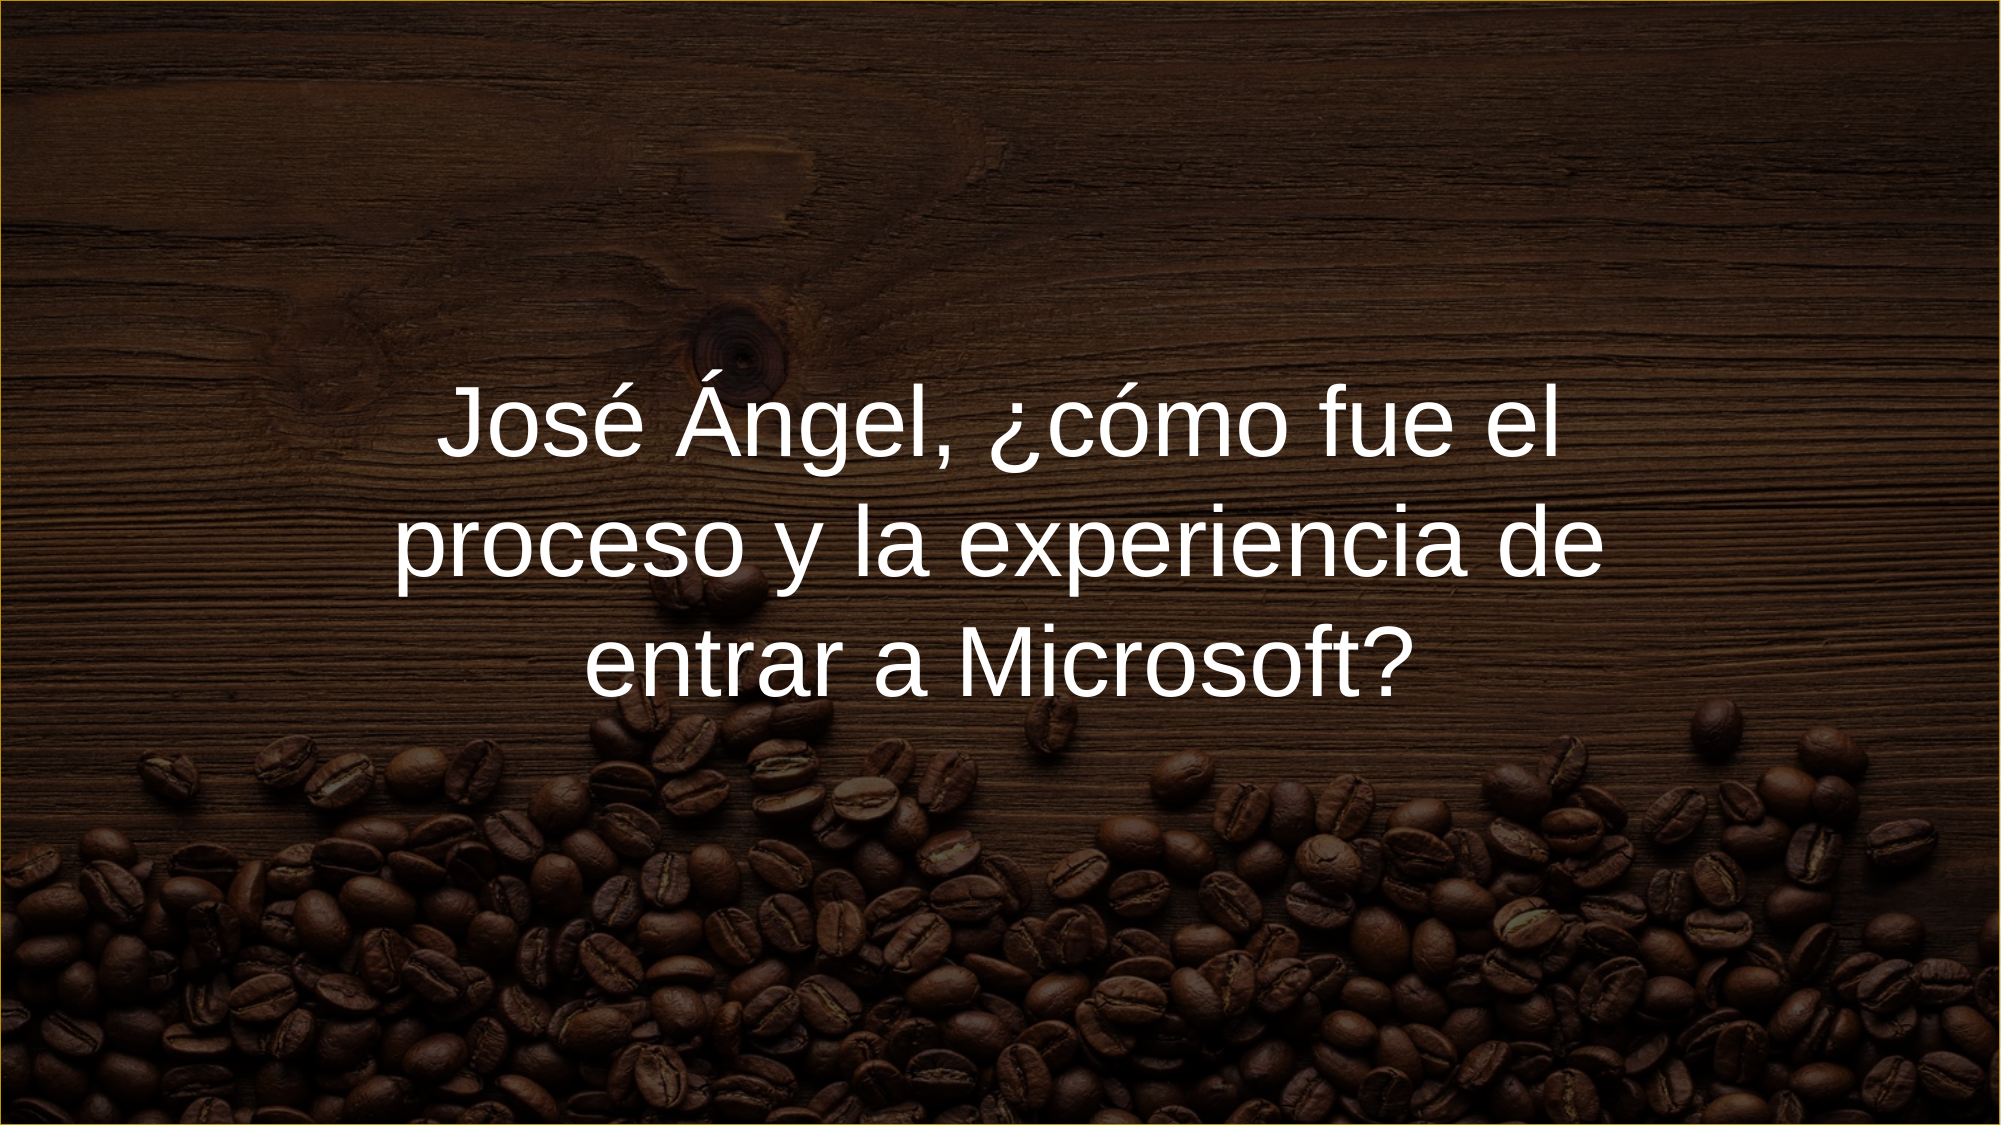

José Ángel, ¿cómo fue el proceso y la experiencia de entrar a Microsoft?